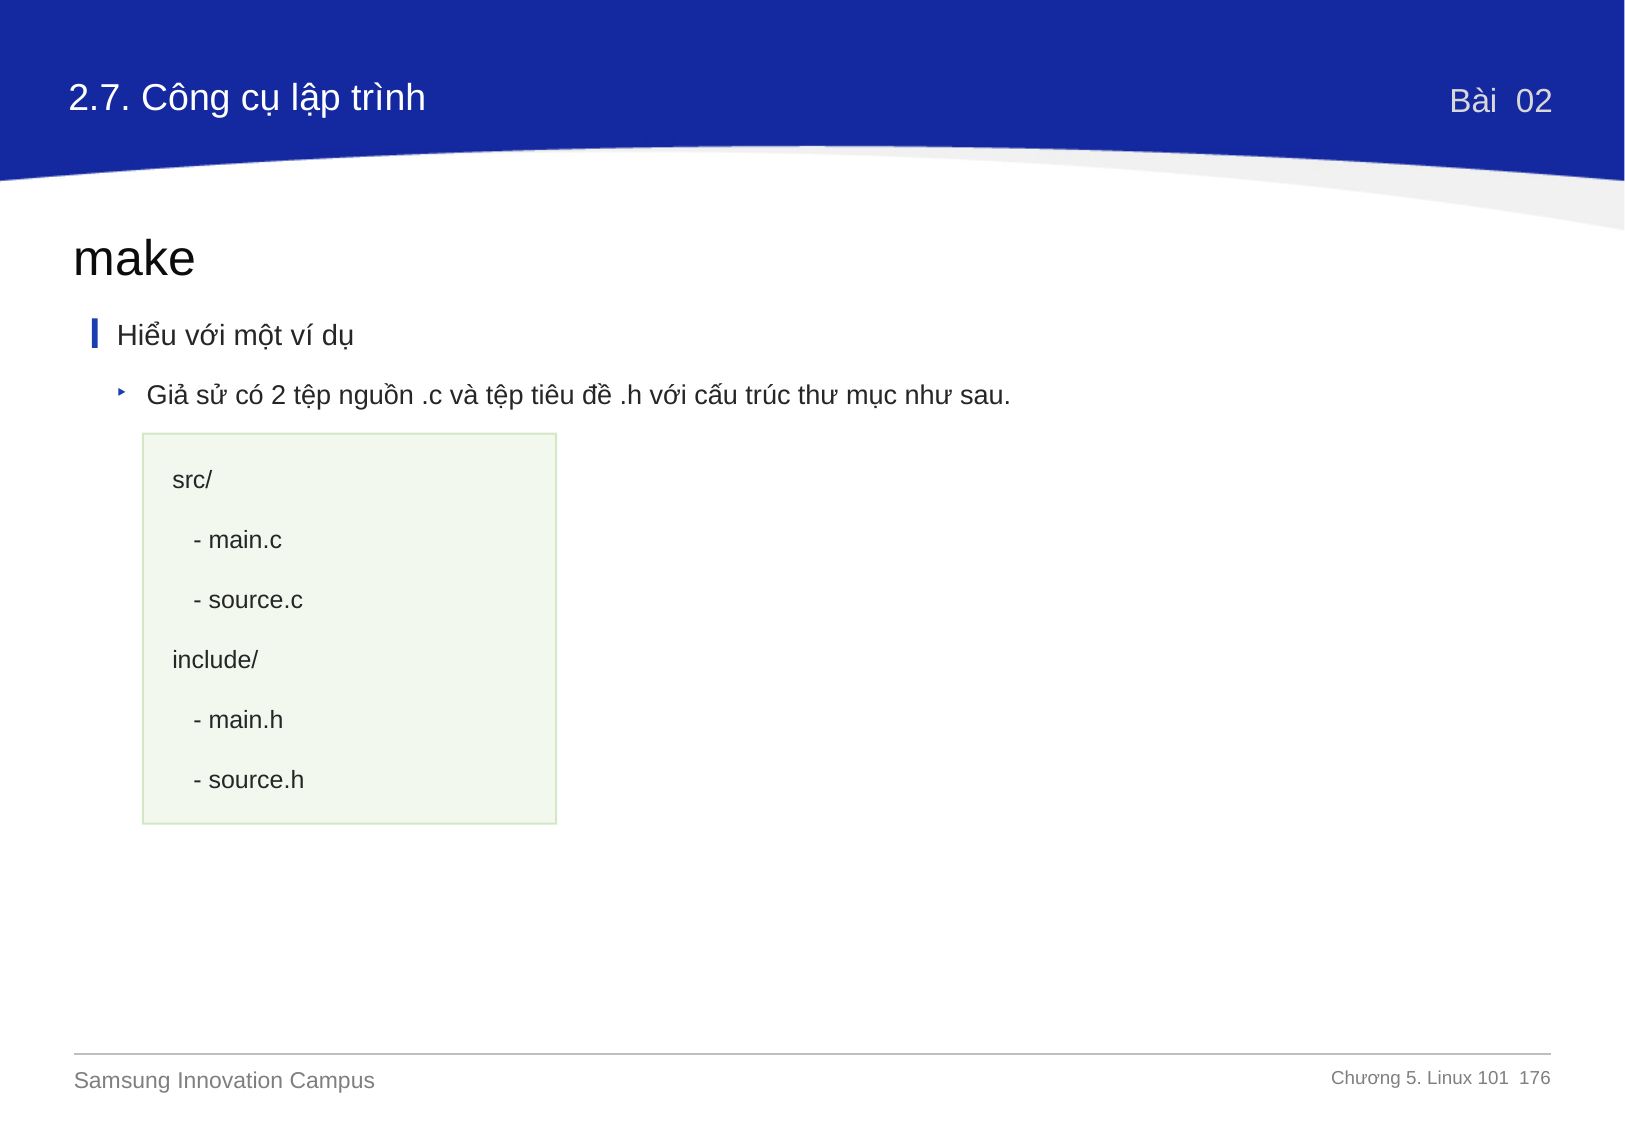

2.7. Công cụ lập trình
Bài  02
make
Hiểu với một ví dụ

Giả sử có 2 tệp nguồn .c và tệp tiêu đề .h với cấu trúc thư mục như sau.
src/

   - main.c

   - source.c

include/

   - main.h

   - source.h